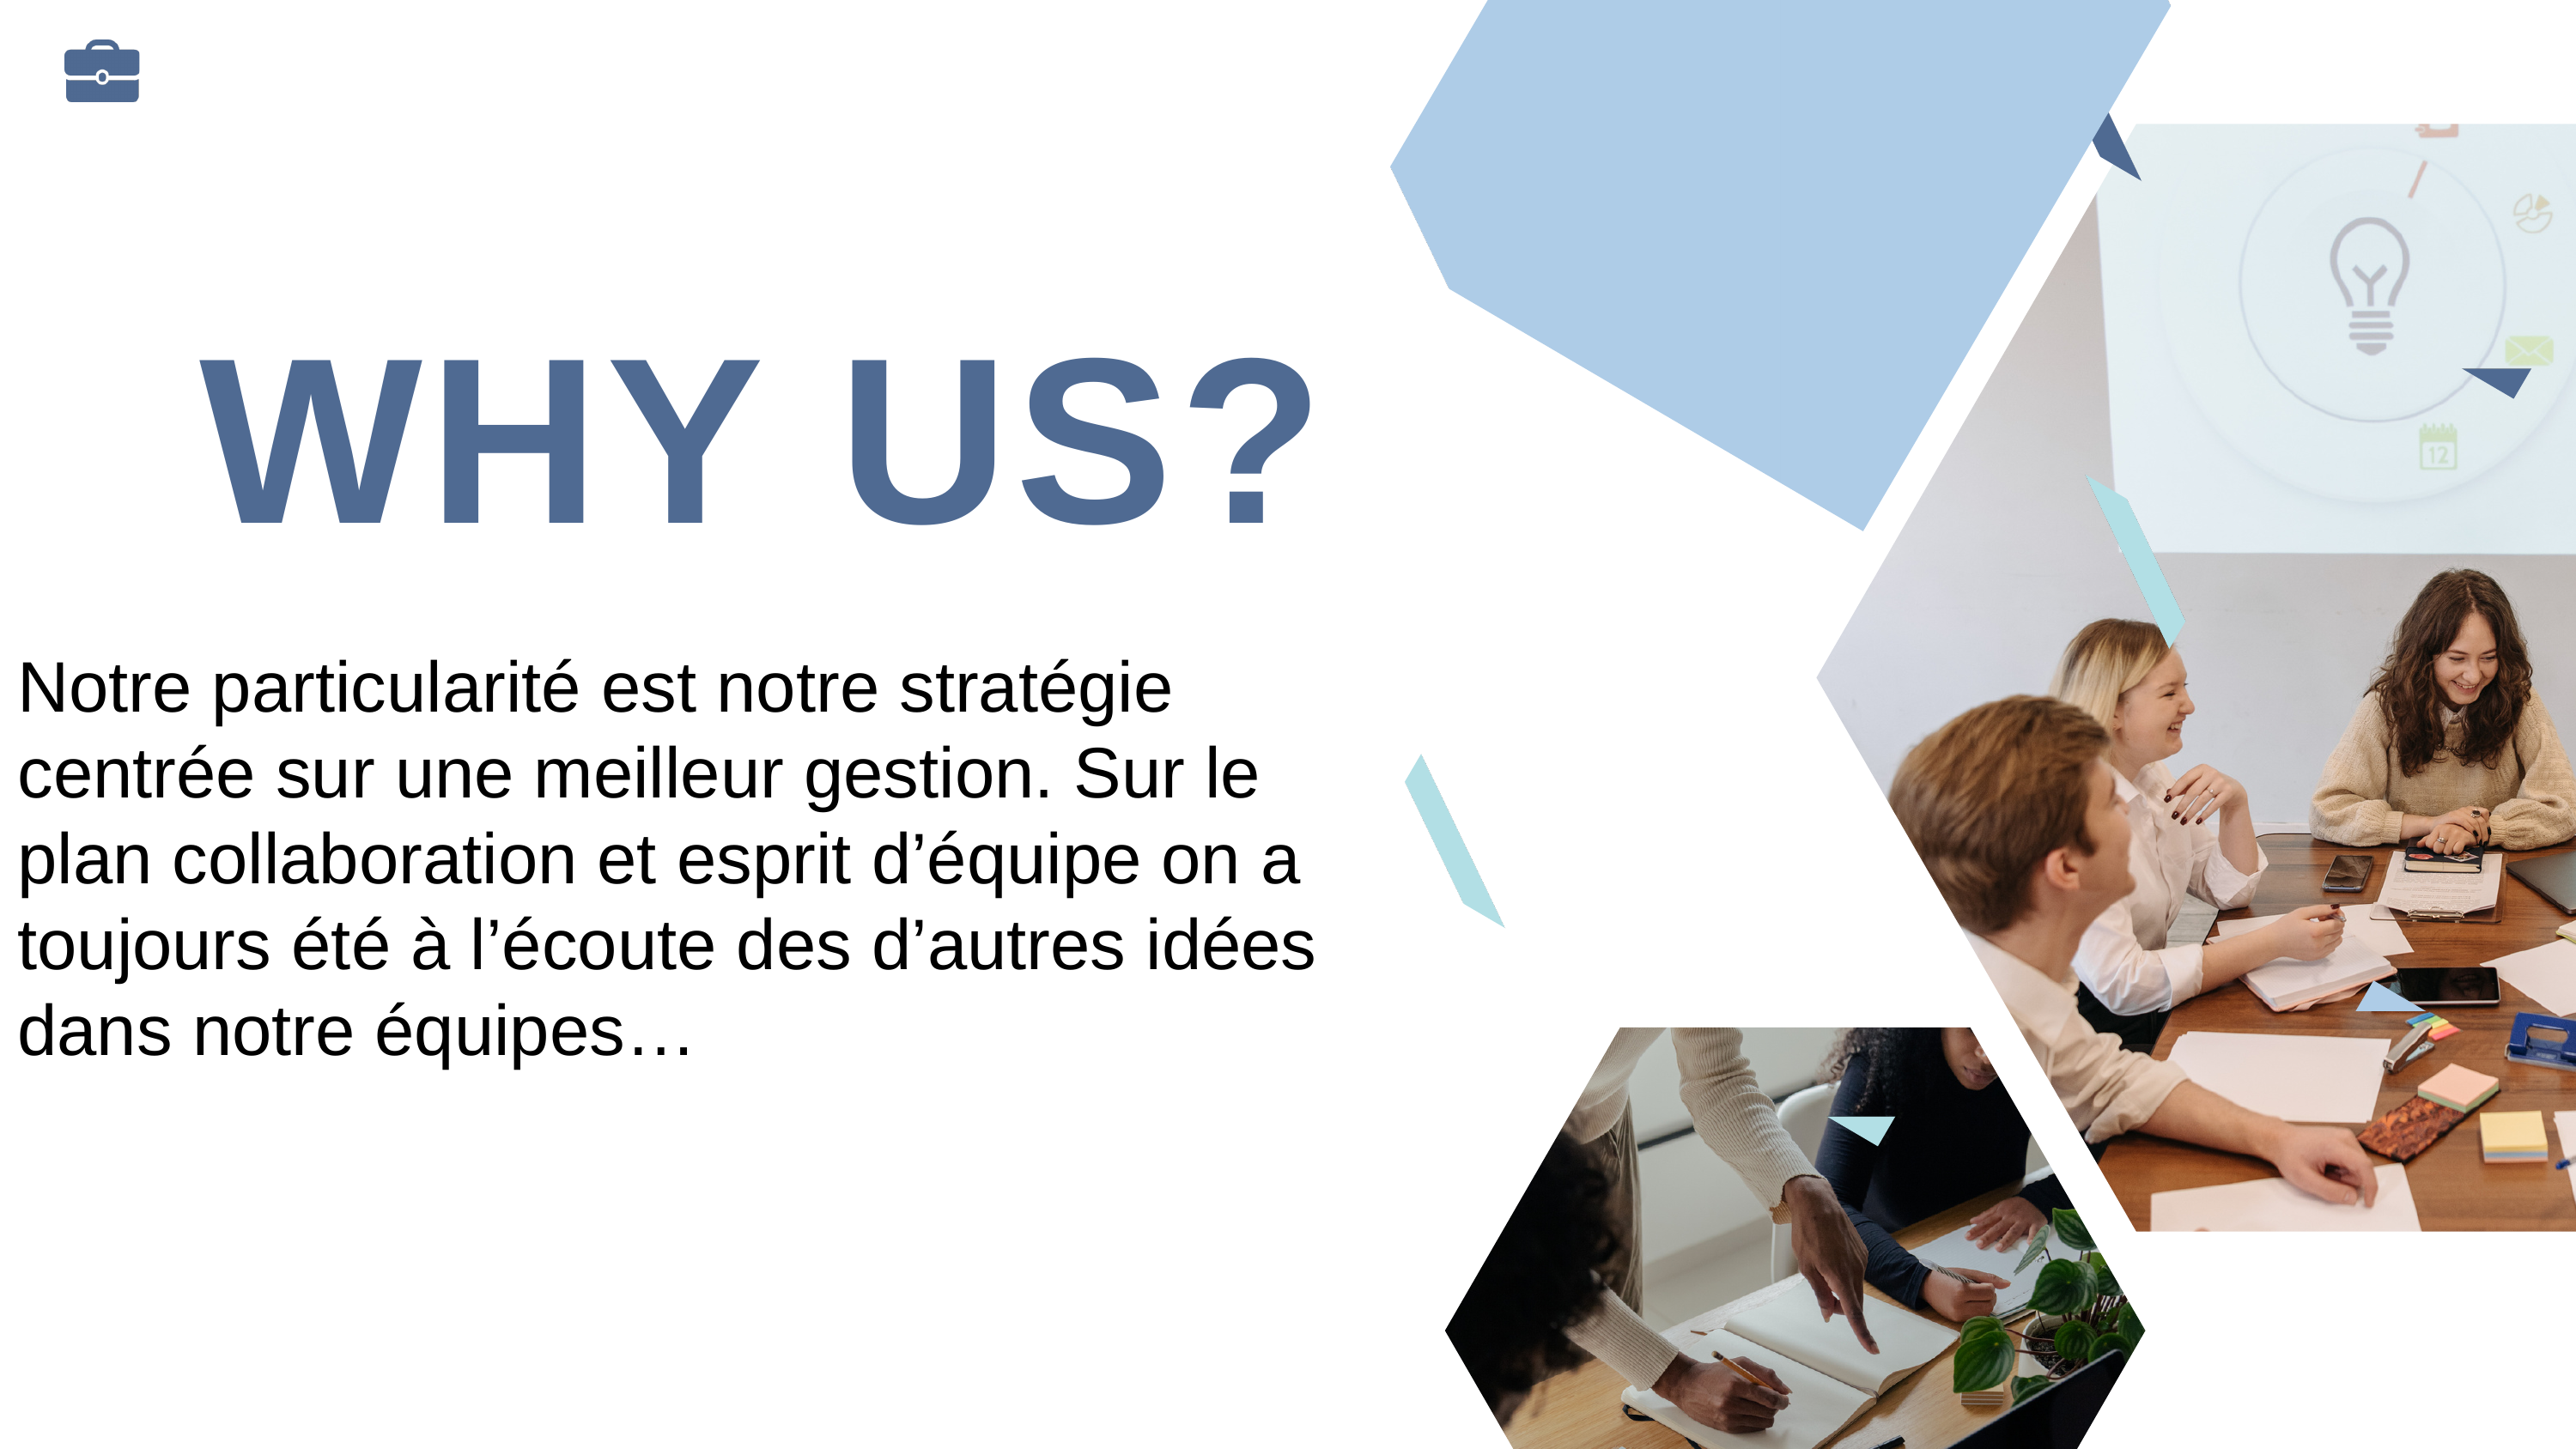

WHY US?

Notre particularité est notre stratégie centrée sur une meilleur gestion. Sur le plan collaboration et esprit d’équipe on a toujours été à l’écoute des d’autres idées dans notre équipes…